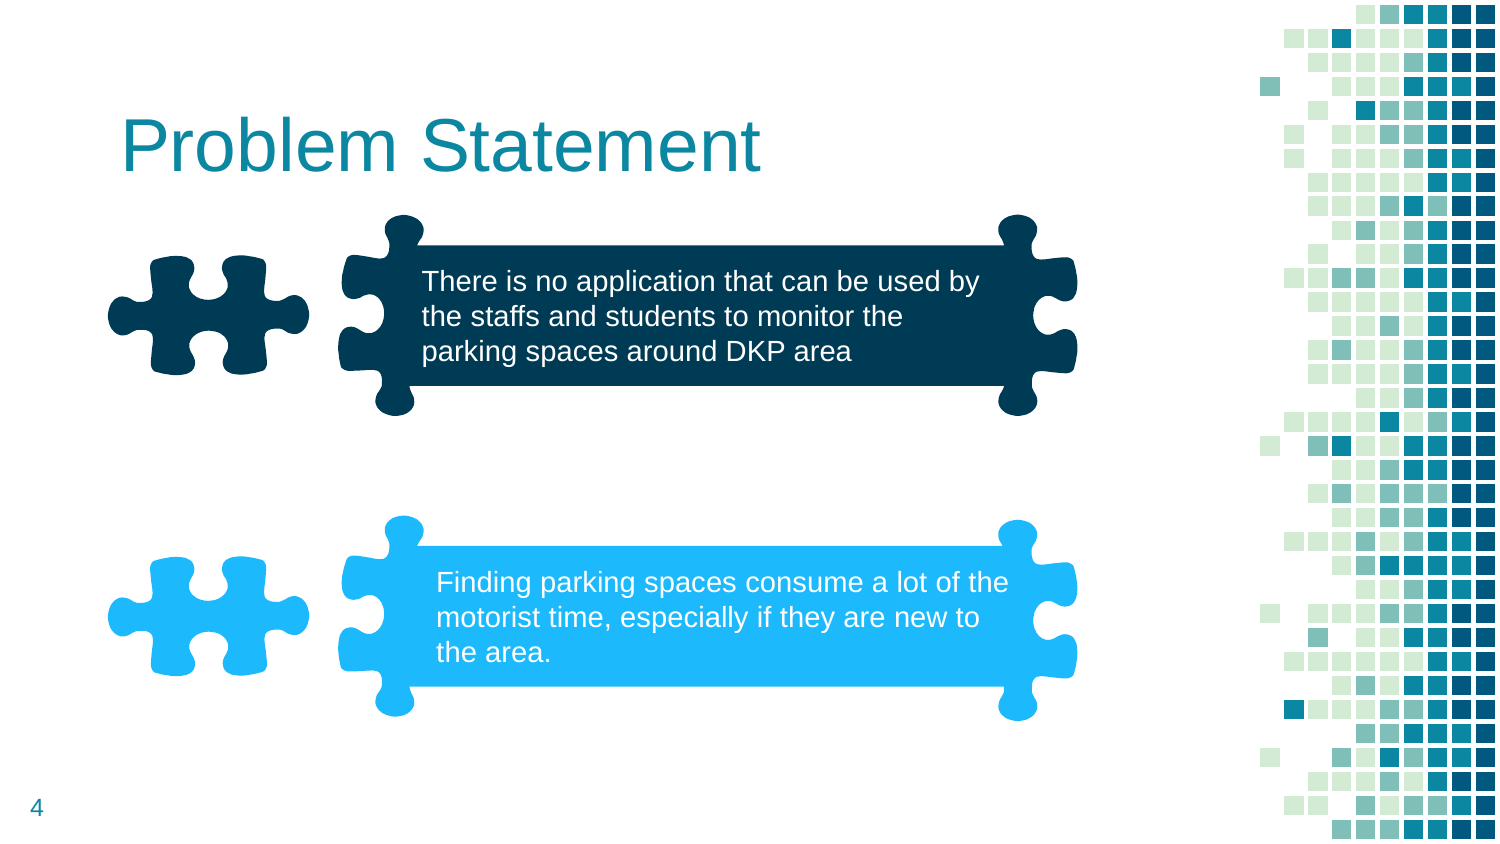

# Problem Statement

There is no application that can be used by the staffs and students to monitor the parking spaces around DKP area

Finding parking spaces consume a lot of the motorist time, especially if they are new to the area.
4